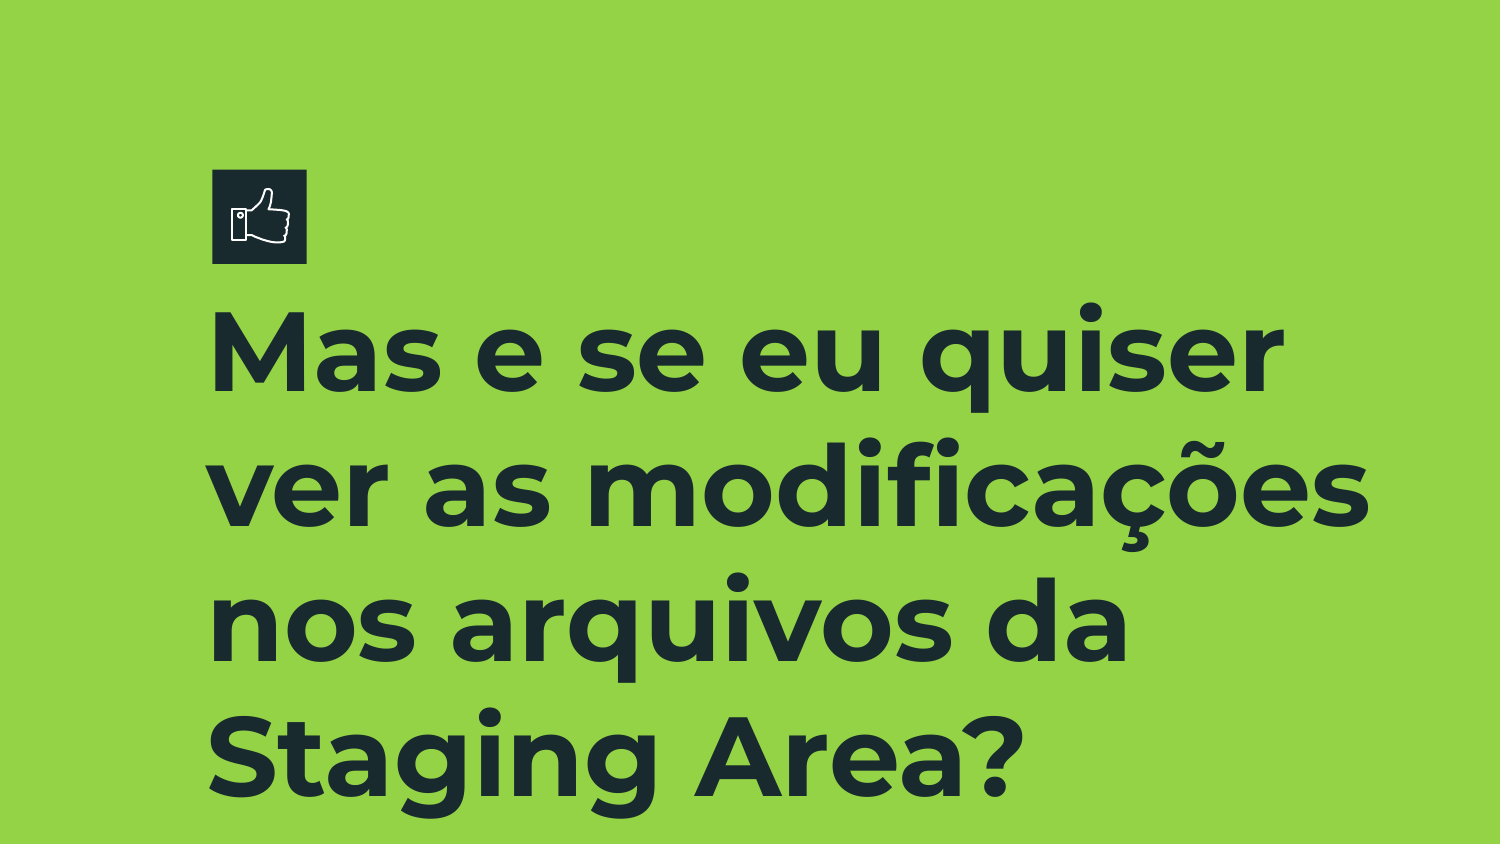

# Mas e se eu quiser ver as modificações nos arquivos da Staging Area?